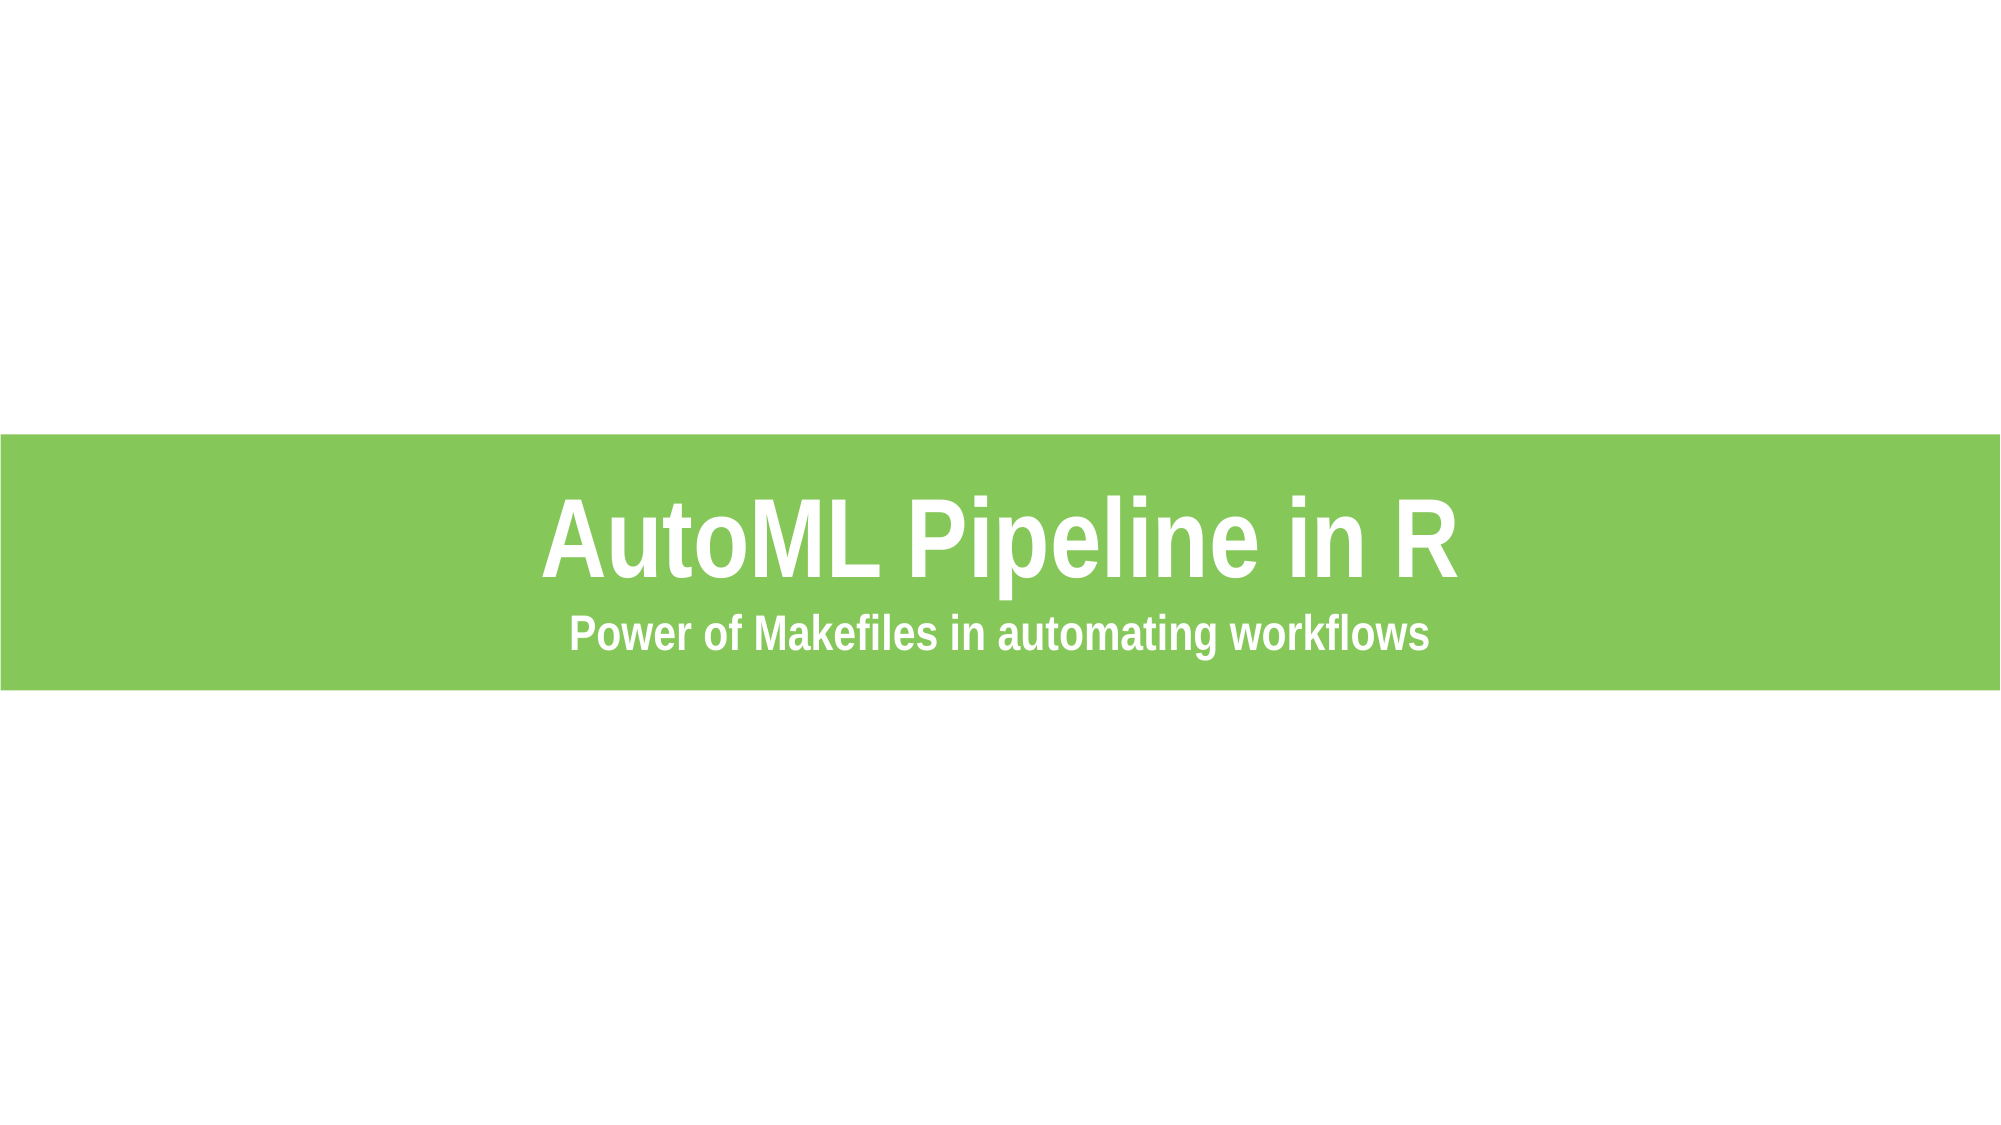

AutoML Pipeline in R
Power of Makefiles in automating workflows